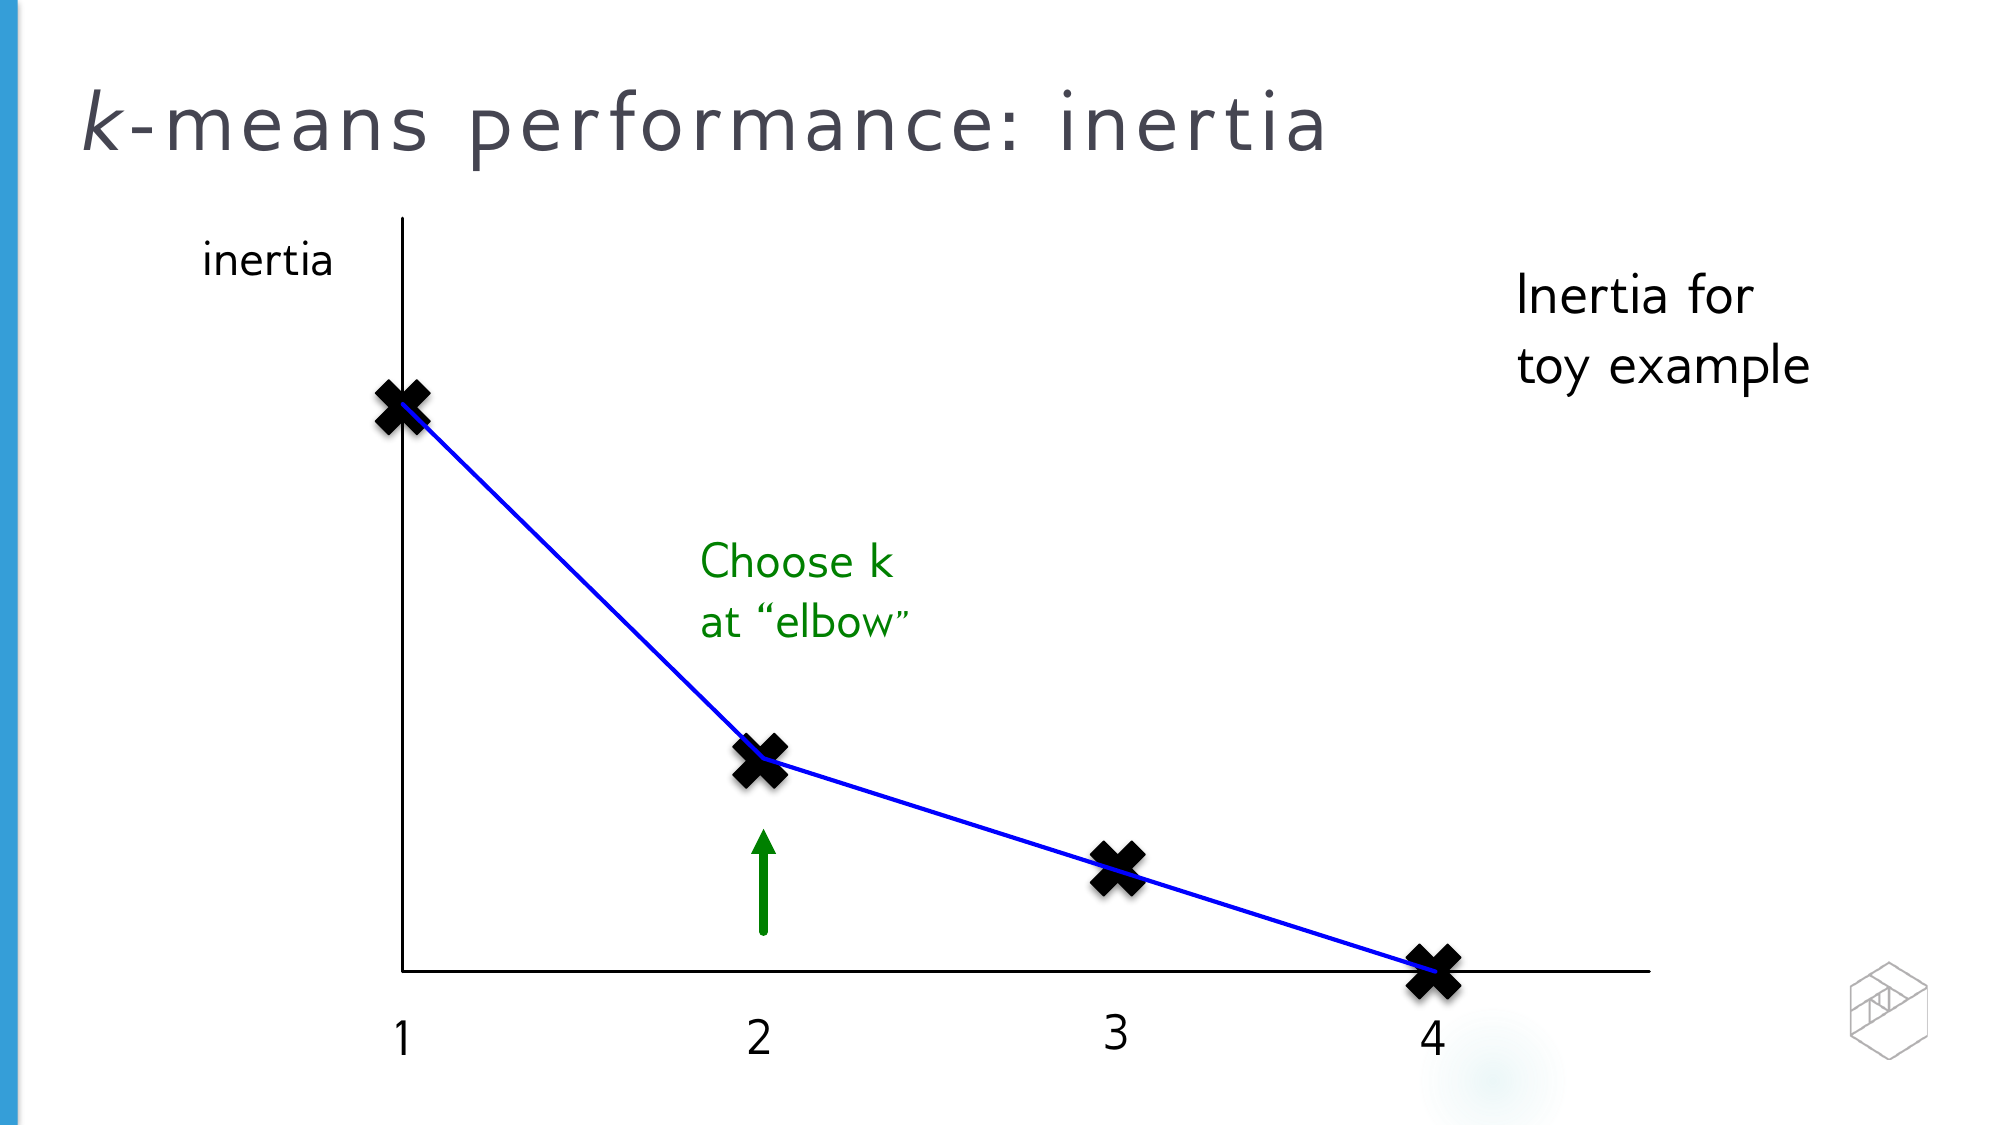

# k-means performance: inertia
inertia
Inertia for
toy example

Choose k
at “elbow”

3
2
1
4